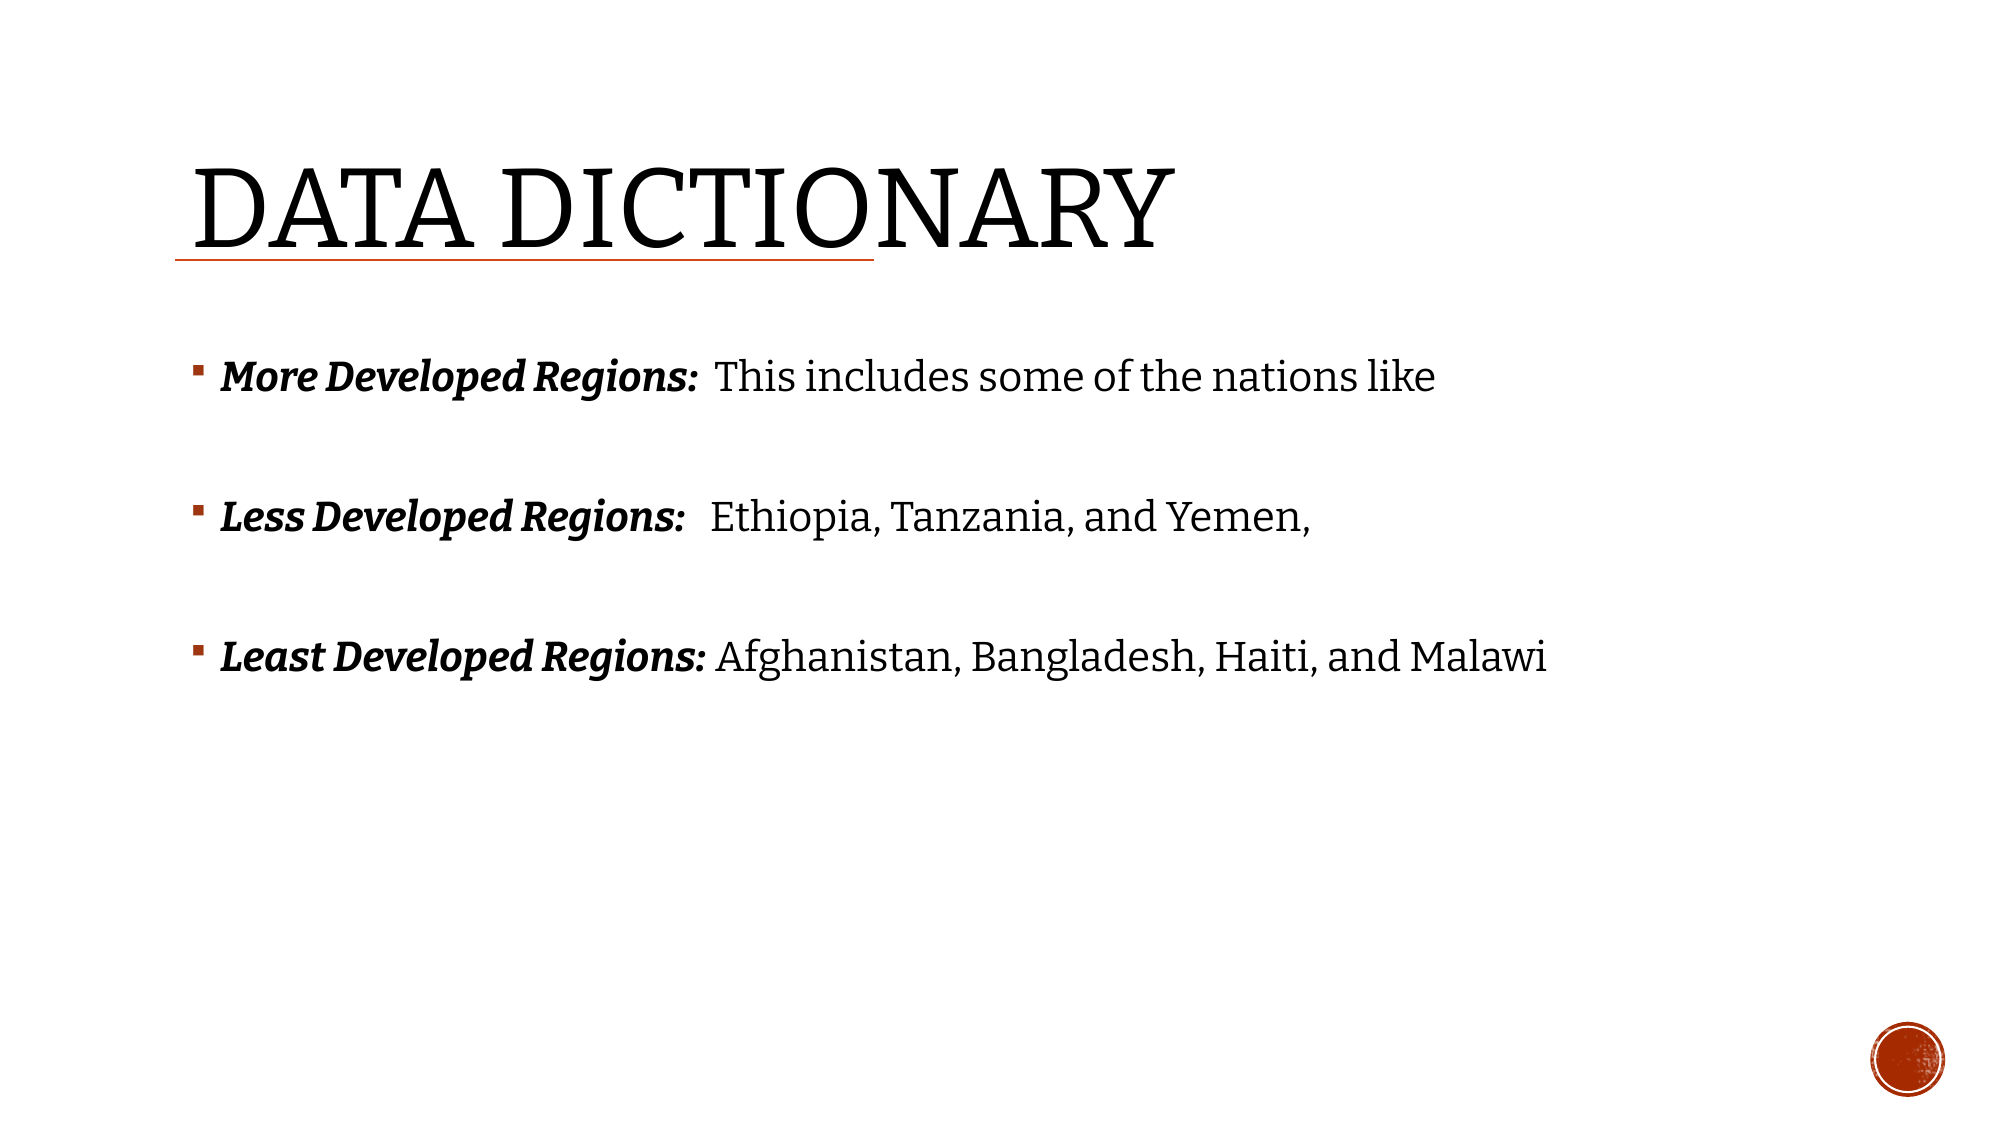

# Data Dictionary
More Developed Regions:  This includes some of the nations like

Less Developed Regions:   Ethiopia, Tanzania, and Yemen,

Least Developed Regions: Afghanistan, Bangladesh, Haiti, and Malawi